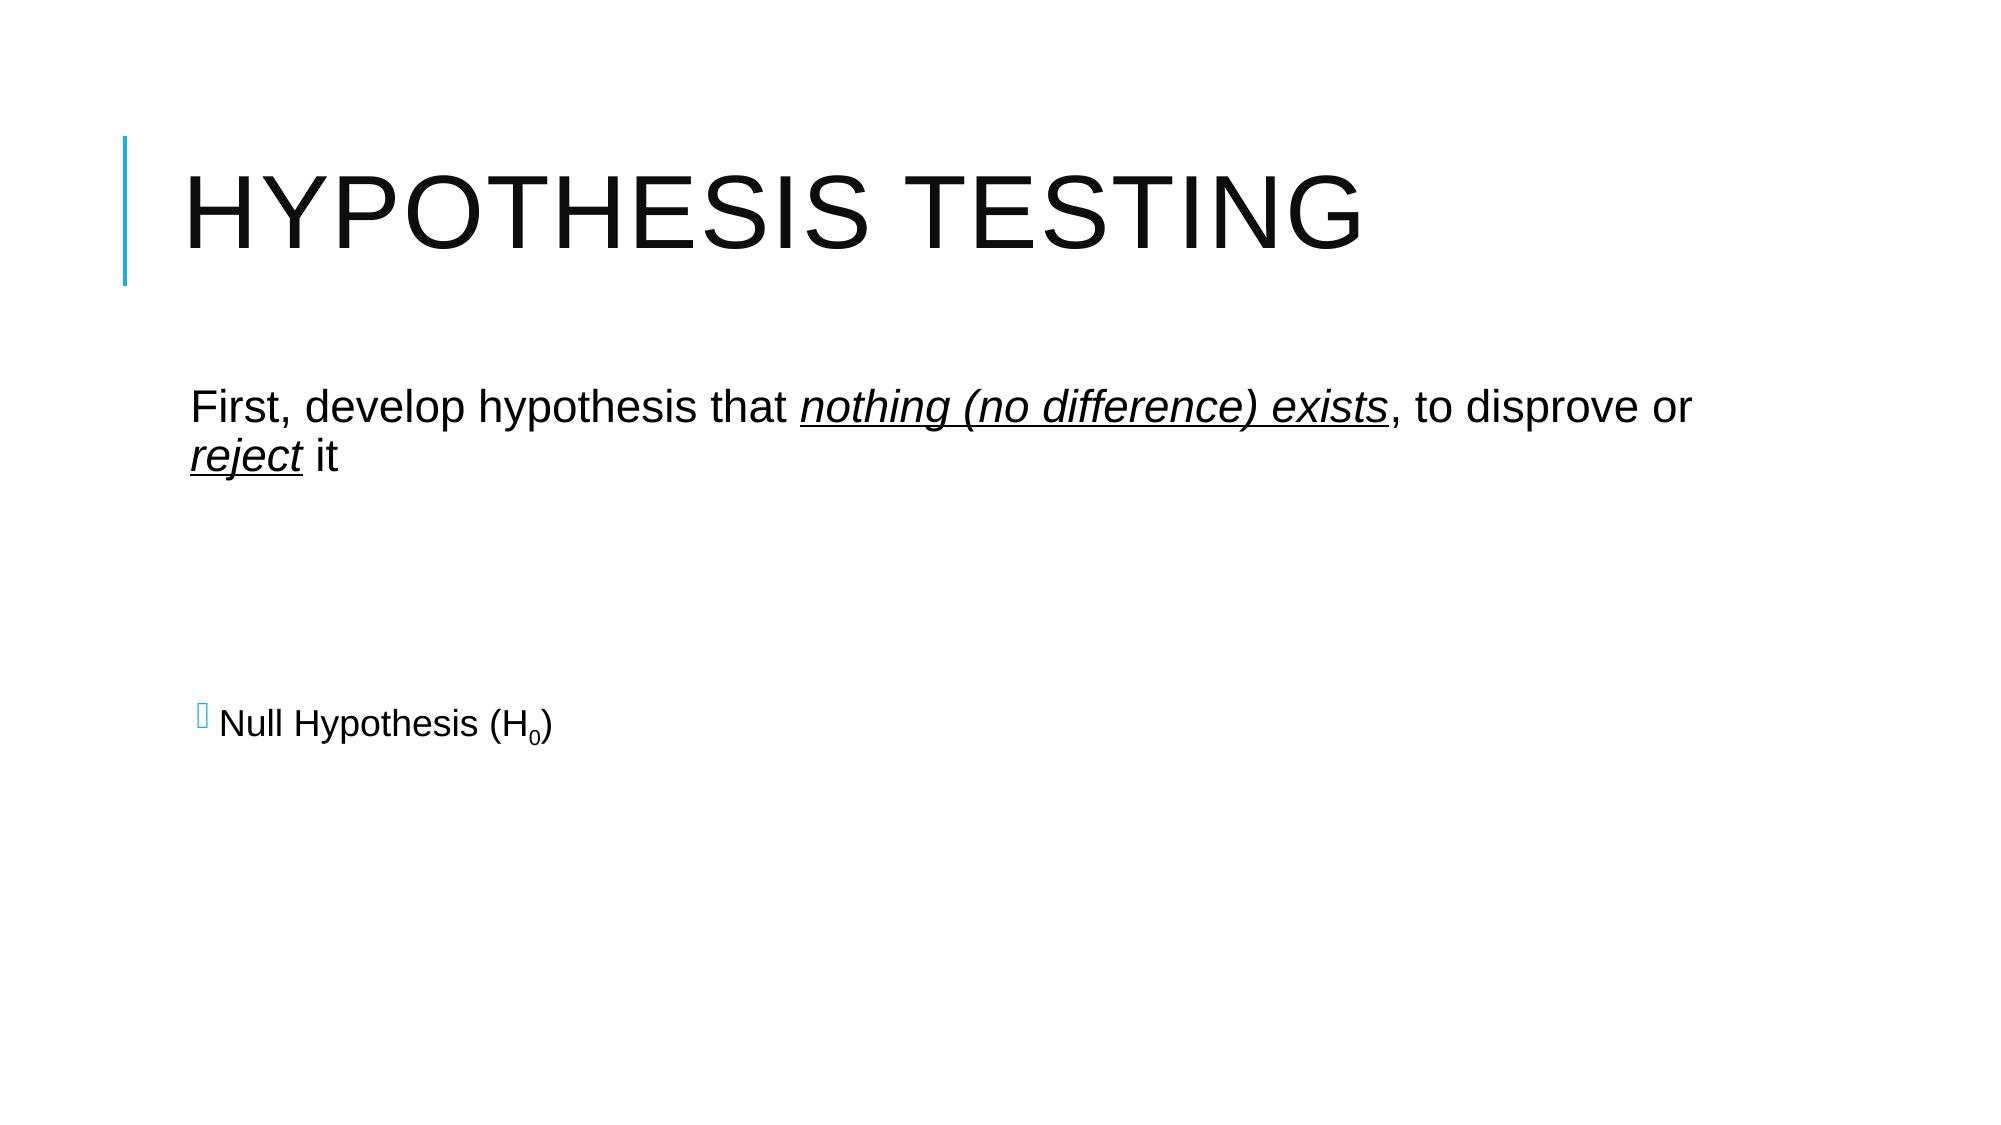

# Hypothesis Testing
First, develop hypothesis that nothing (no difference) exists, to disprove or reject it

Null Hypothesis (H0)